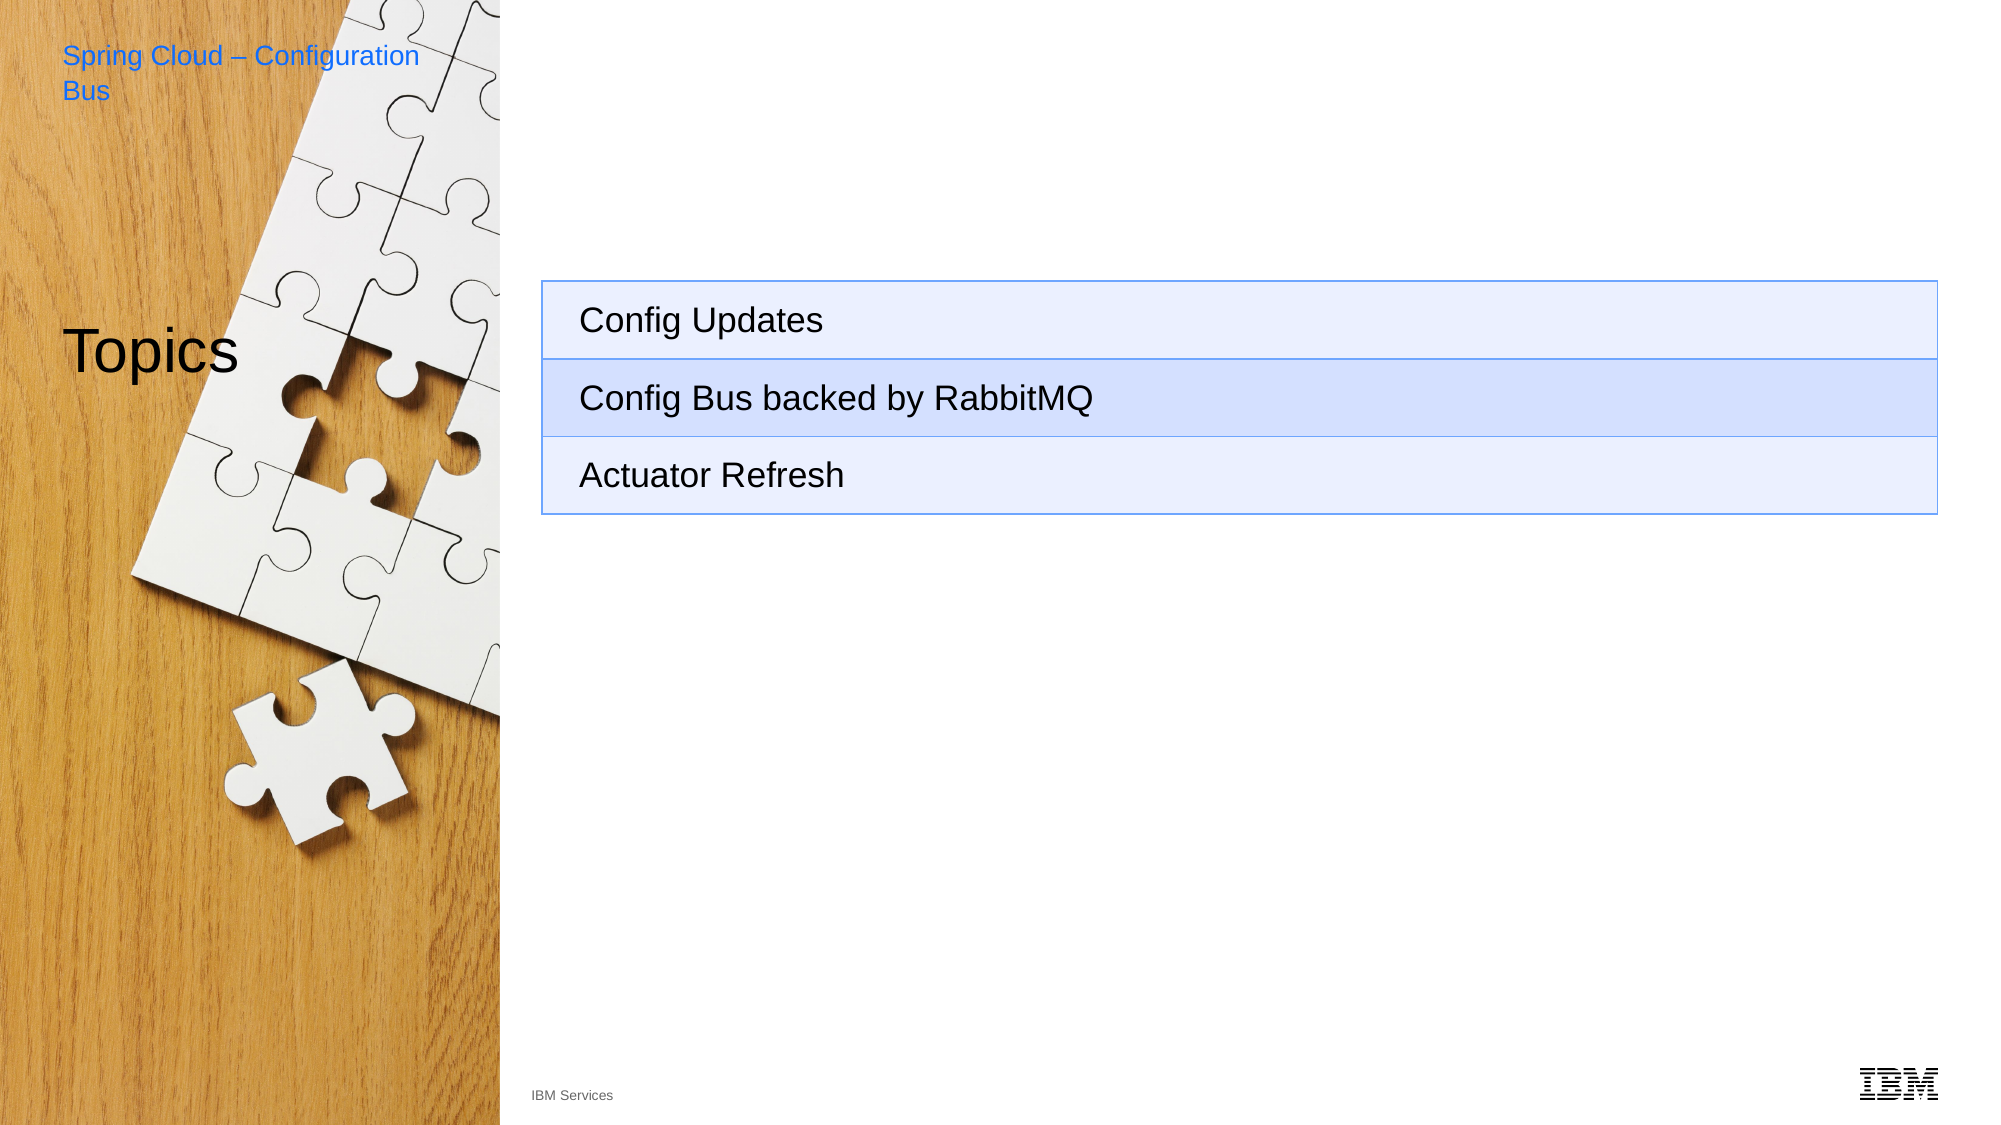

Spring Cloud – Configuration Bus
# Topics
| Config Updates |
| --- |
| Config Bus backed by RabbitMQ |
| Actuator Refresh |